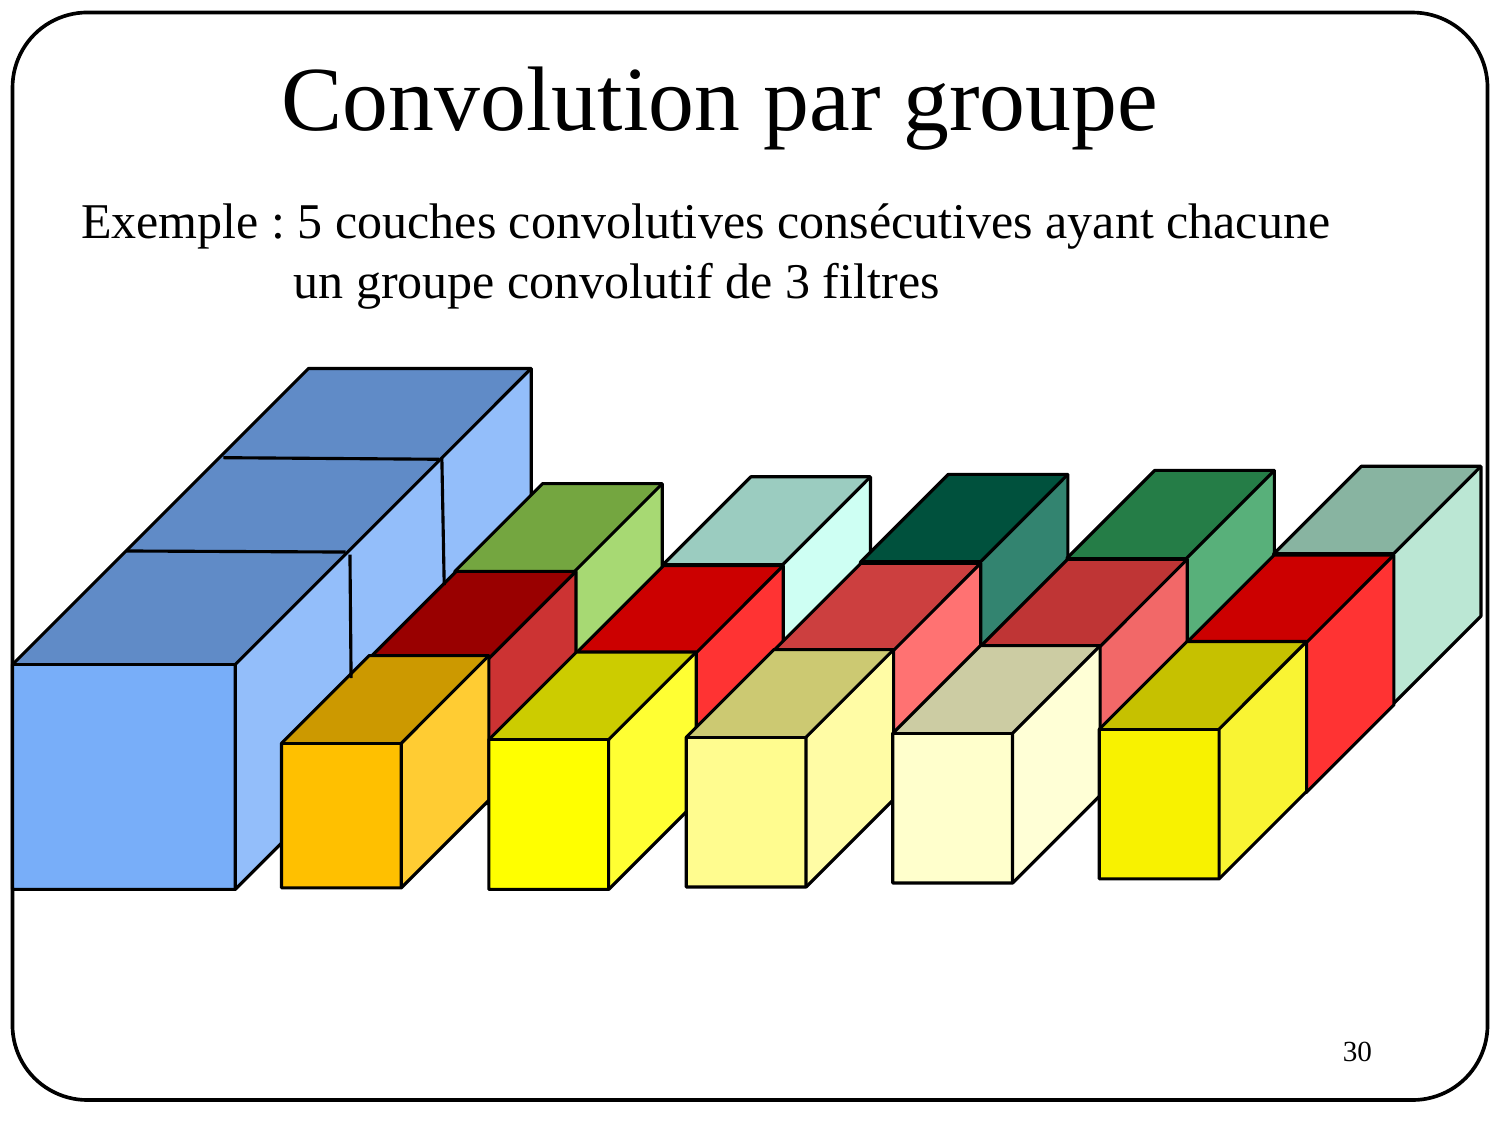

# Convolution par groupe
Exemple : 5 couches convolutives consécutives ayant chacune
	     un groupe convolutif de 3 filtres

30